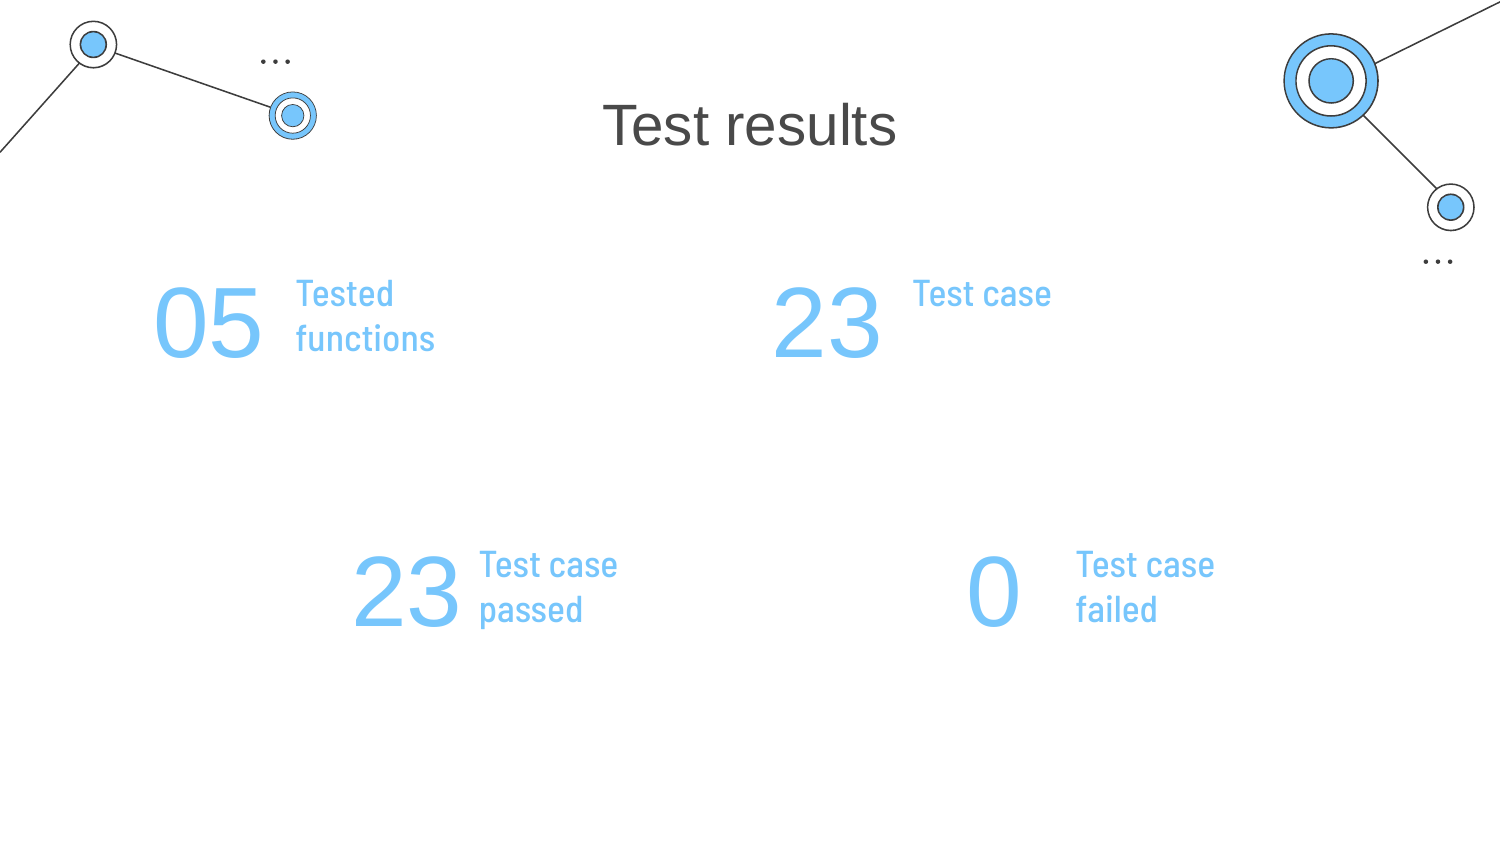

# Test results
05
23
Tested functions
Test case
23
0
Test case passed
Test case failed